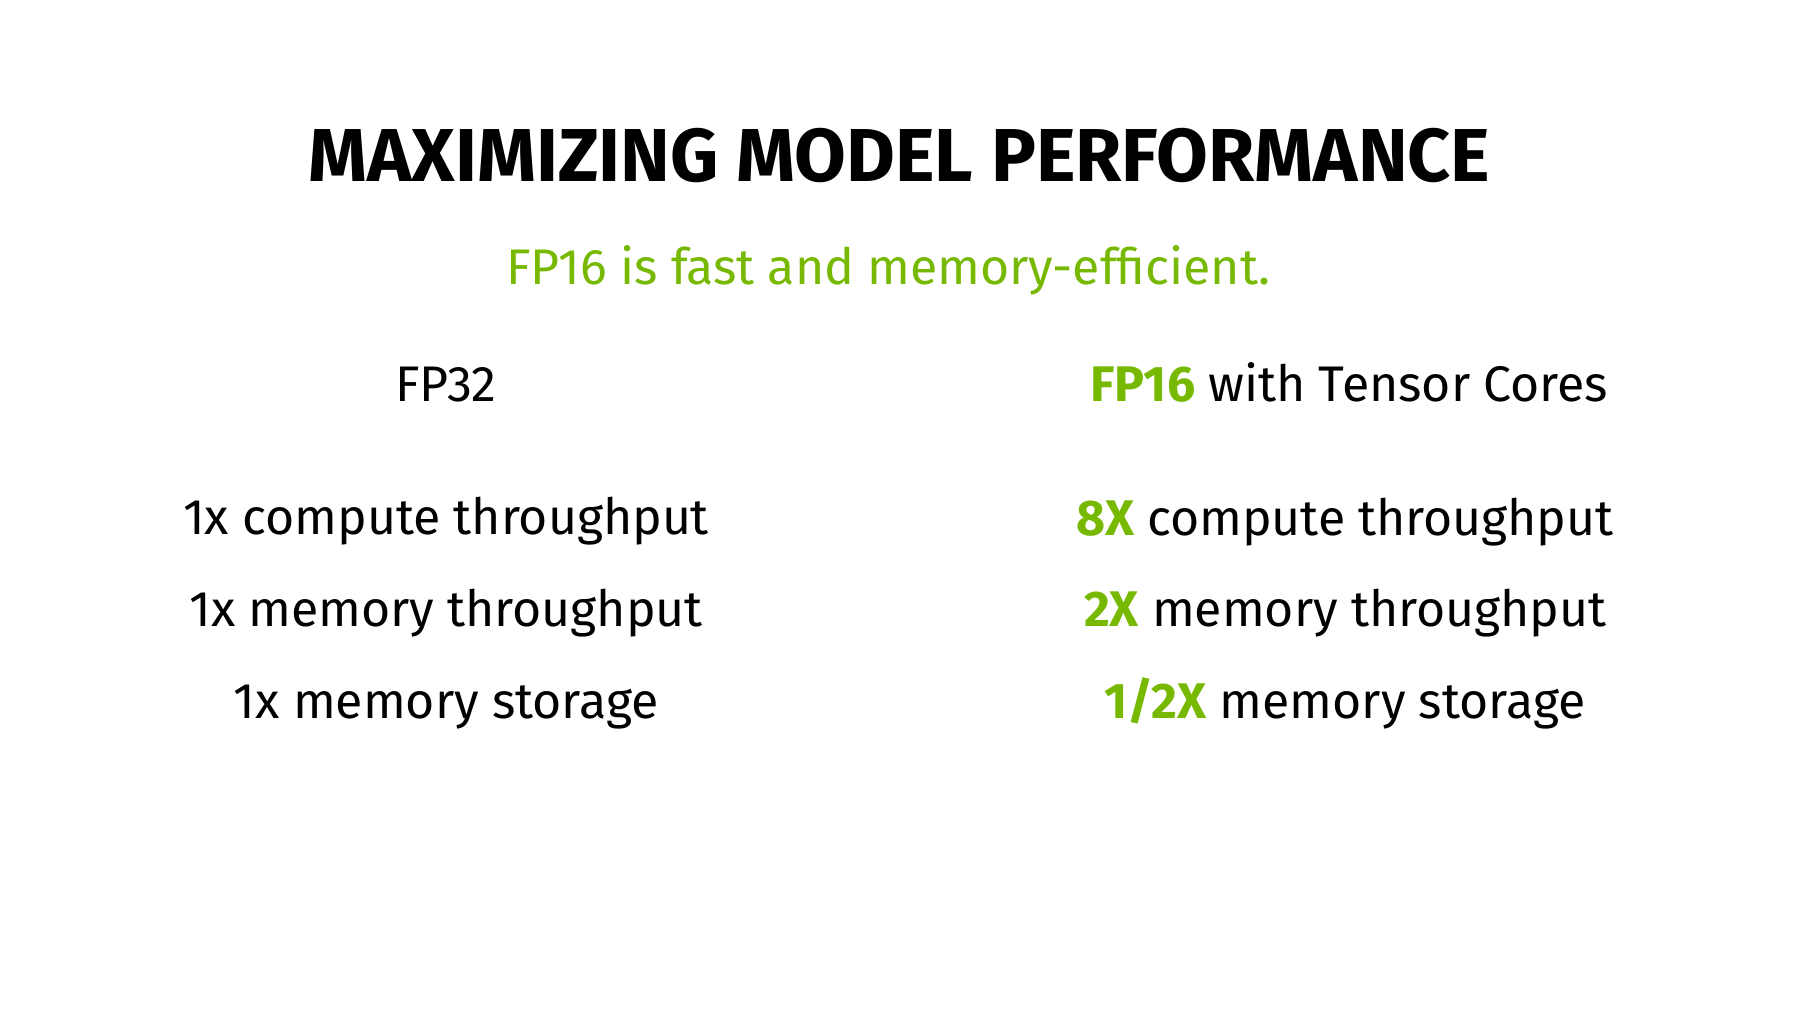

# Maximizing model performance
FP16 is fast and memory-efficient.
FP16 with Tensor Cores
FP32
1x compute throughput
1x memory throughput
1x memory storage
8X compute throughput
2X memory throughput
1/2X memory storage